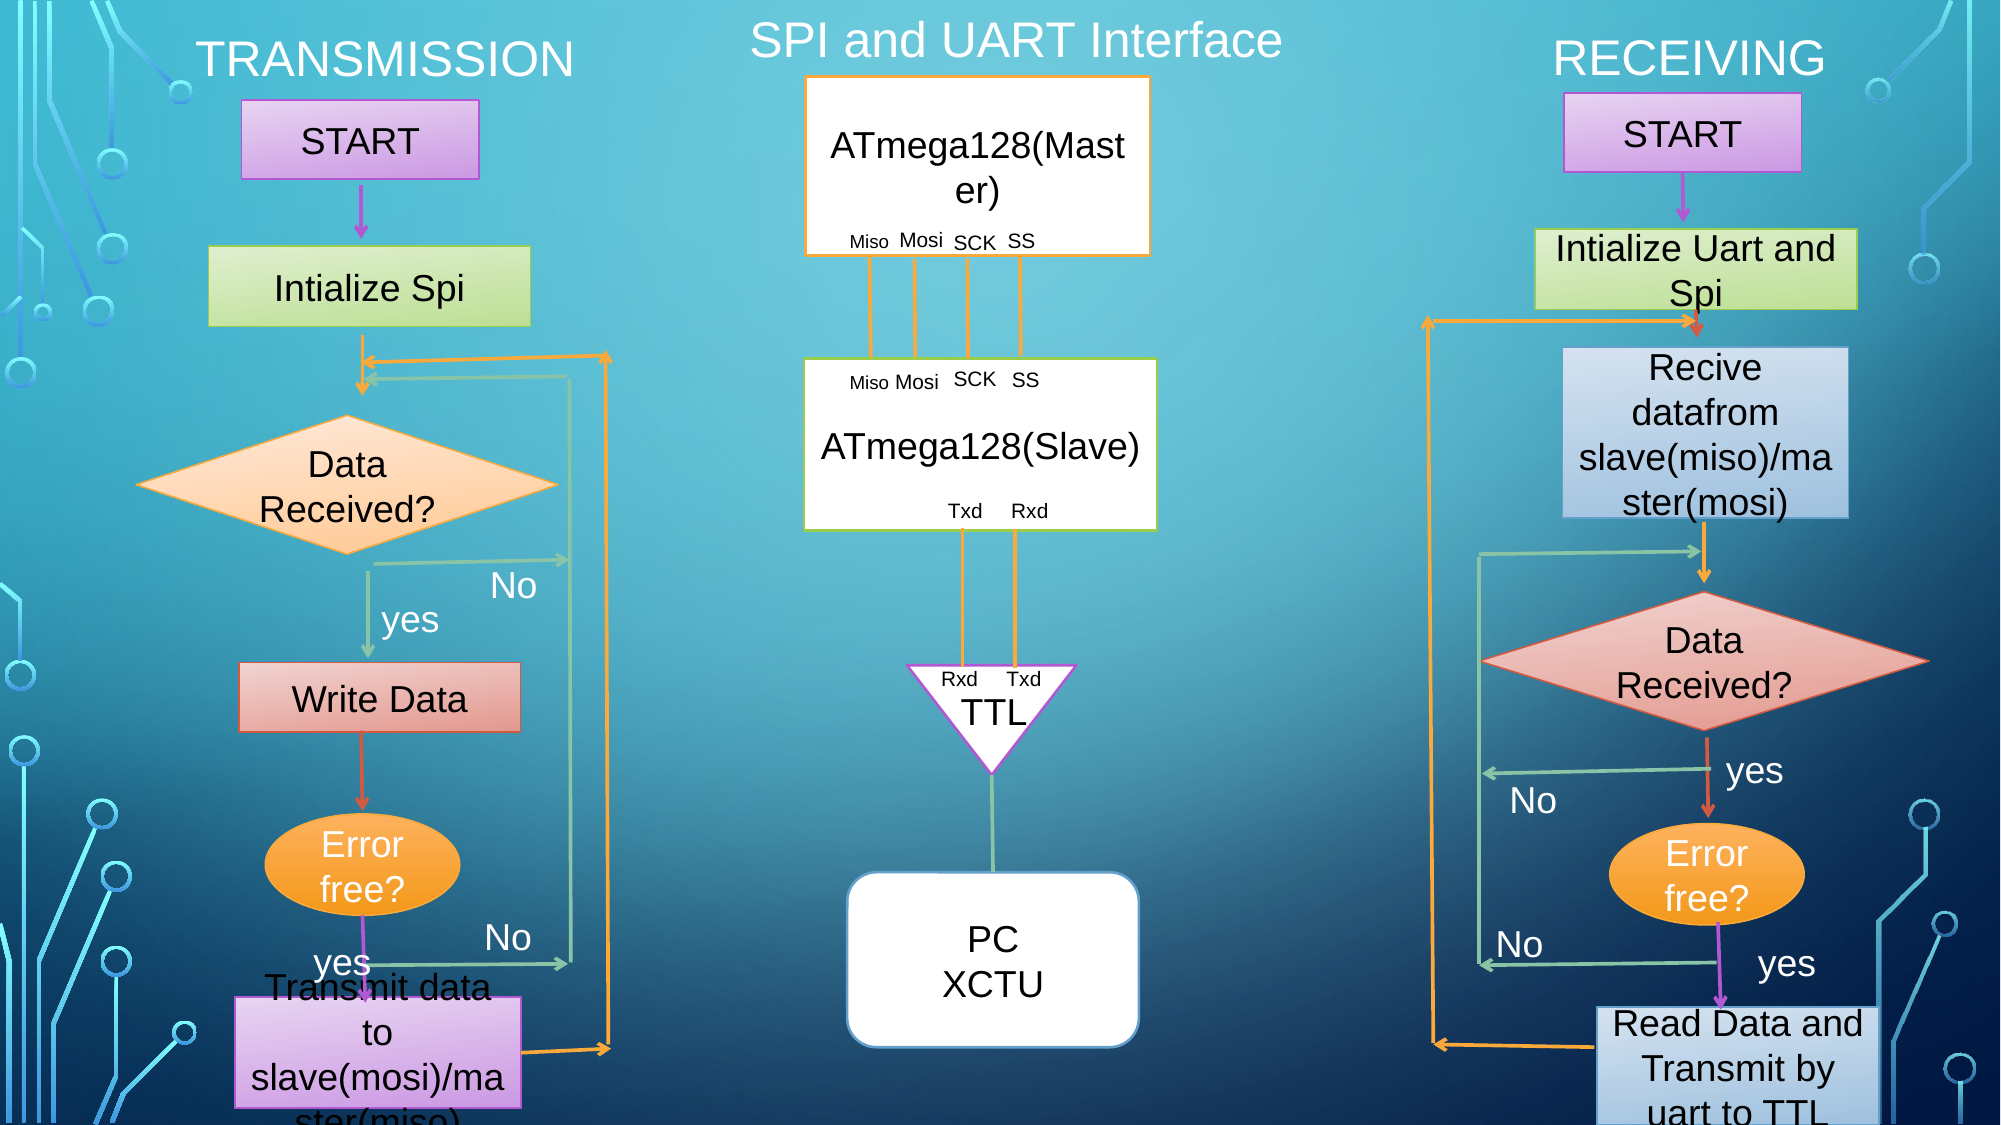

SPI and UART Interface
RECEIVING
TRANSMISSION
ATmega128(Master)
START
START
Mosi
SS
Miso
SCK
Intialize Uart and Spi
Intialize Spi
Recive datafrom slave(miso)/master(mosi)
ATmega128(Slave)
SCK
SS
Mosi
Miso
Data Received?
Txd     Rxd
No
yes
Data Received?
Rxd     Txd
Write Data

TTL
yes
No
Error free?
Error free?
PC
XCTU
No
No
yes
yes
Transmit data to slave(mosi)/master(miso)
Read Data and Transmit by uart to TTL